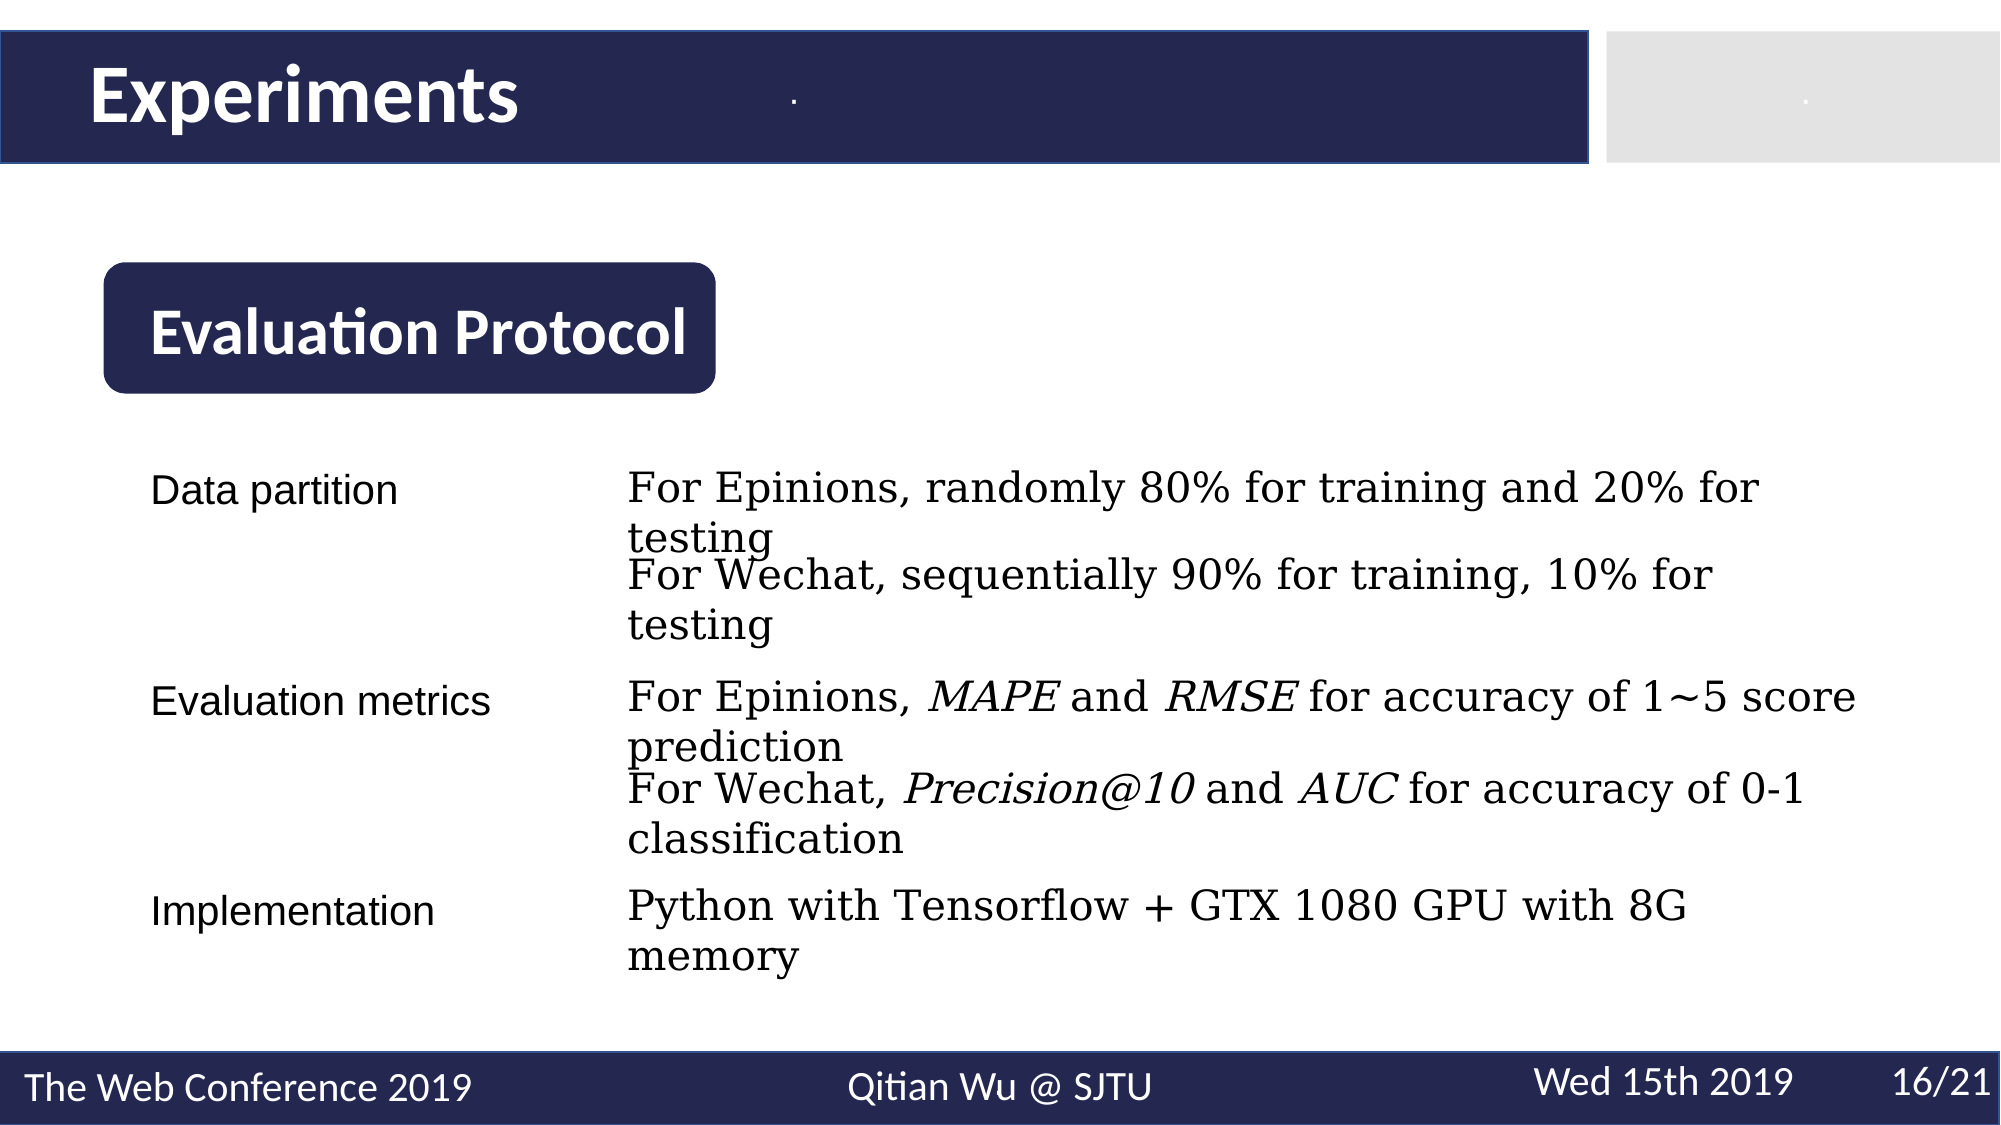

Experiments
·
·

Evaluation Protocol
For Epinions, randomly 80% for training and 20% for testing
Data partition
For Wechat, sequentially 90% for training, 10% for testing
For Epinions, MAPE and RMSE for accuracy of 1~5 score prediction
Evaluation metrics
For Wechat, Precision@10 and AUC for accuracy of 0-1 classification
Python with Tensorflow + GTX 1080 GPU with 8G memory
Implementation
Wed 15th 2019
16/21
Qitian Wu @ SJTU
The Web Conference 2019
·